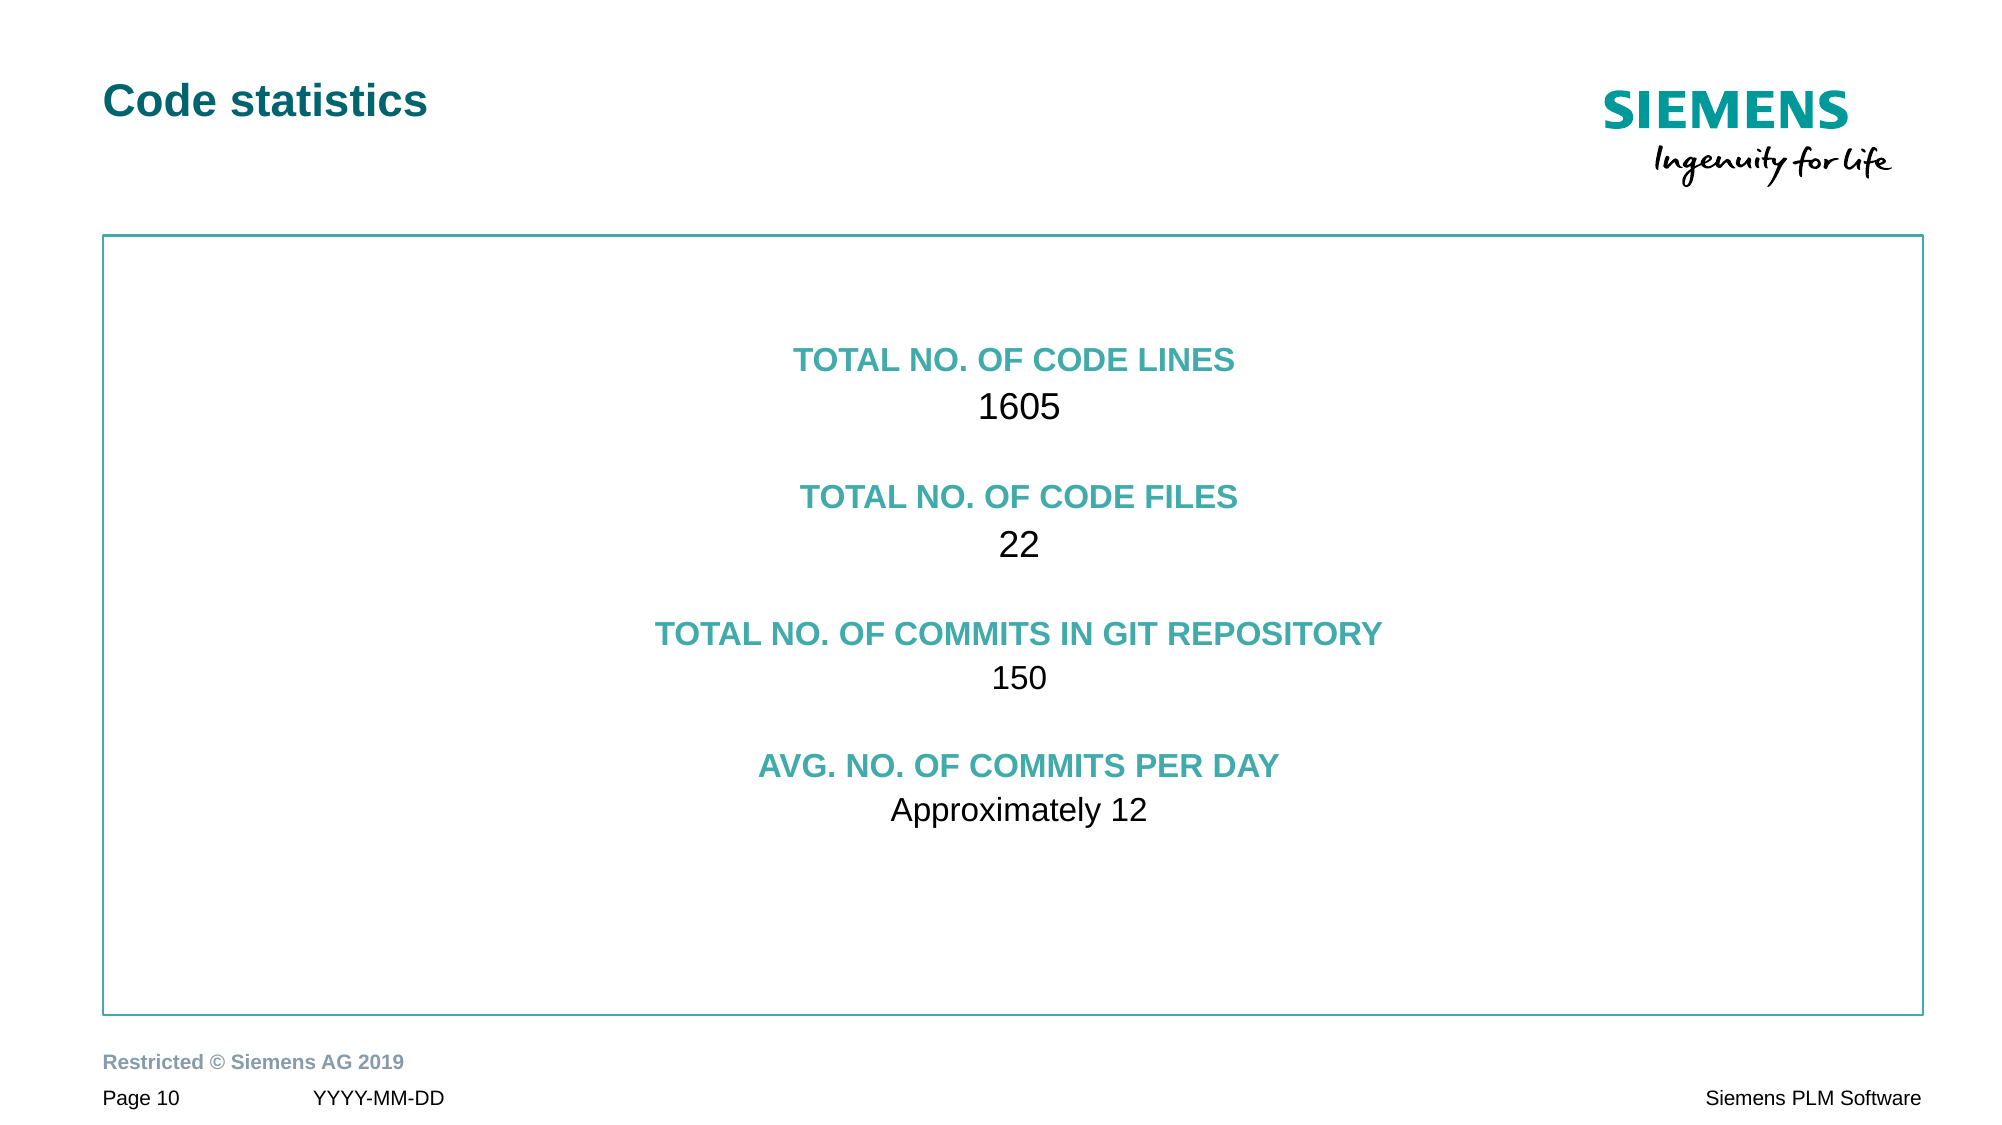

# Code statistics
TOTAL NO. OF CODE LINES
1605

TOTAL NO. OF CODE FILES
22

TOTAL NO. OF COMMITS IN GIT REPOSITORY
150

AVG. NO. OF COMMITS PER DAY
Approximately 12